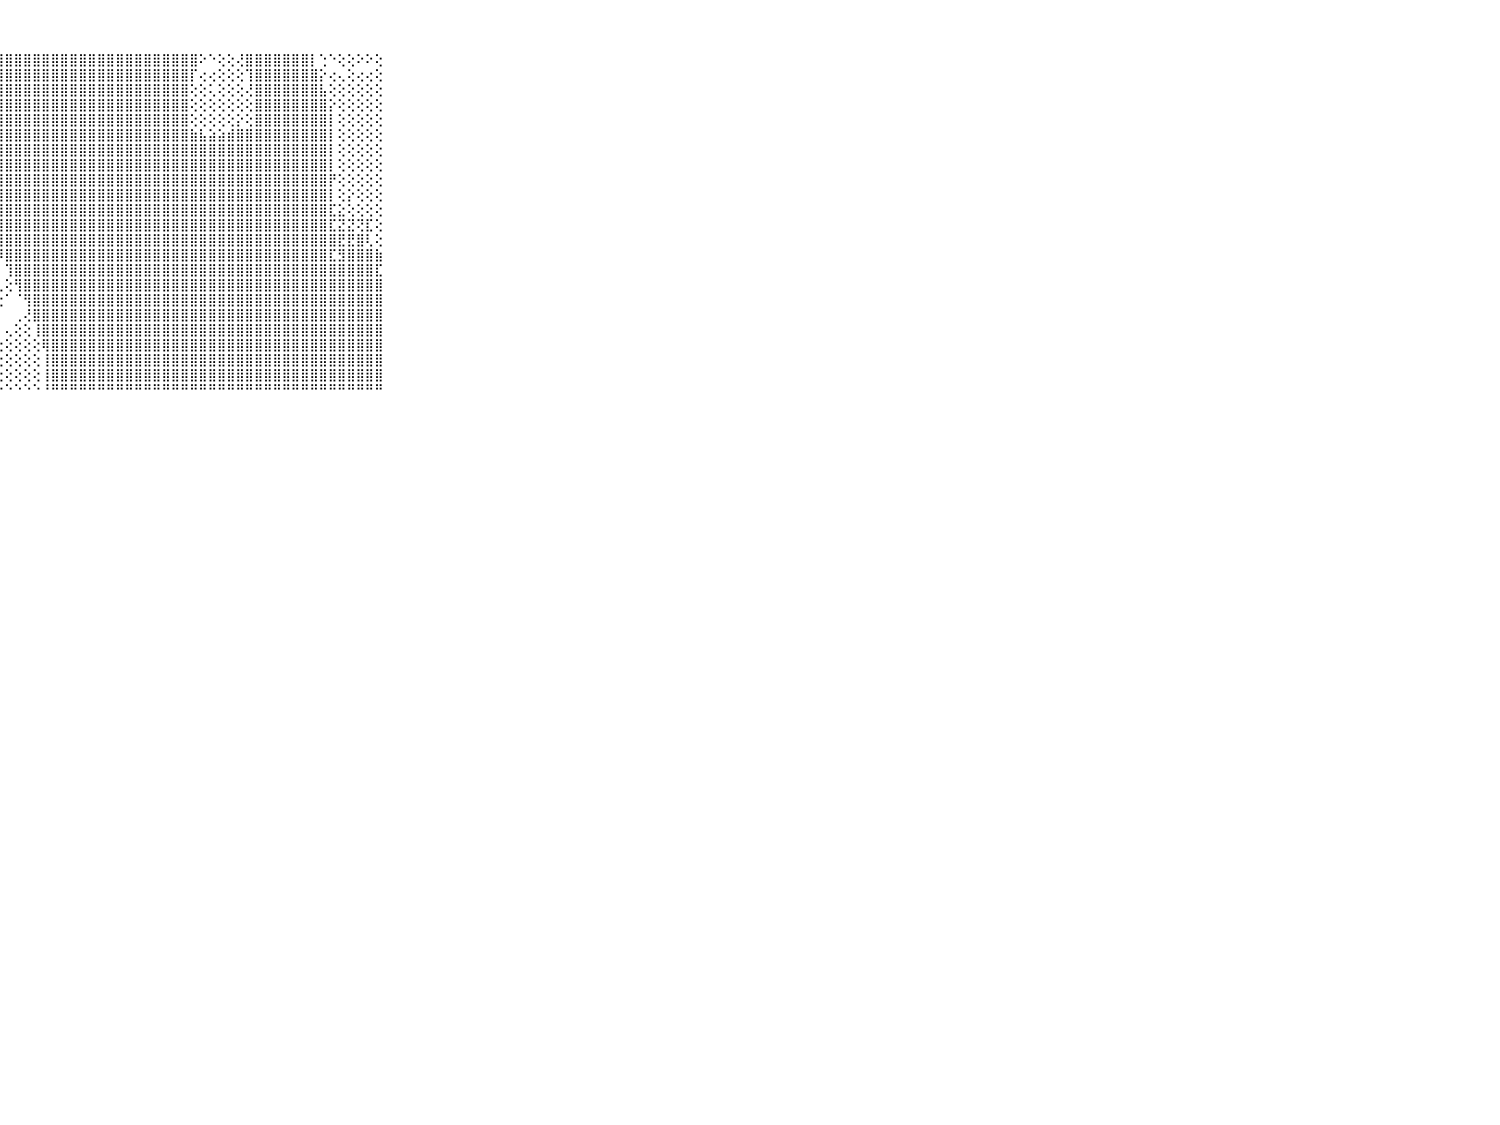

⠀⠀⠀⠀⠀⠀⠀⠀⠀⠀⠀⣿⣿⣿⣿⣿⣿⣿⣿⣿⣿⣿⣿⣿⣿⣿⣿⣿⣿⣿⣿⣿⣿⣿⣿⣿⣿⣿⣿⣿⣿⣿⣿⣿⣿⣿⣿⣿⣿⠕⠑⢕⢕⢜⣿⣿⣿⣿⣿⣿⣿⡇⢑⠑⢕⢕⠕⠕⢕⠀⠀⠀⠀⠀⠀⠀⠀⠀⠀⠀⠀
⠀⠀⠀⠀⠀⠀⠀⠀⠀⠀⠀⣿⣿⣿⣿⢿⣿⣿⡿⢿⣿⣿⣿⣿⣿⣿⣿⣿⣿⣿⣿⣿⣿⣿⣿⣿⣿⣿⣿⣿⣿⣿⣿⣿⣿⣿⣿⣿⡏⢔⢔⢕⢕⢕⢹⣿⣿⣿⣿⣿⣿⣿⡕⢔⢄⢕⢔⢔⢕⠀⠀⠀⠀⠀⠀⠀⠀⠀⠀⠀⠀
⠀⠀⠀⠀⠀⠀⠀⠀⠀⠀⠀⢅⣅⣍⣅⣱⣜⣷⣷⣾⣾⣿⣿⣿⣿⣿⣿⣿⣿⣿⣿⣿⣿⣿⣿⣿⣿⣿⣿⣿⣿⣿⣿⣿⣿⣿⣿⣿⢕⢕⢅⢕⢕⢕⢜⣿⣿⣿⣿⣿⣿⣿⣧⢕⢕⢕⢕⢕⢕⠀⠀⠀⠀⠀⠀⠀⠀⠀⠀⠀⠀
⠀⠀⠀⠀⠀⠀⠀⠀⠀⠀⠀⢟⢝⢕⢝⡻⣿⡿⢿⢻⣿⣿⣿⣿⣿⣿⣿⣿⣿⣿⣿⣿⣿⣿⣿⣿⣿⣿⣿⣿⣿⣿⣿⣿⣿⣿⣿⣿⢕⢕⢕⢕⢕⢕⢕⣿⣿⣿⣿⣿⣿⣿⣿⡕⢕⢕⢕⢕⢕⠀⠀⠀⠀⠀⠀⠀⠀⠀⠀⠀⠀
⠀⠀⠀⠀⠀⠀⠀⠀⠀⠀⠀⢕⢕⢕⢷⢏⣝⣱⣼⣧⣽⣽⣿⣿⣿⣿⣿⣿⣿⣿⣿⣿⣿⣿⣿⣿⣿⣿⣿⣿⣿⣿⣿⣿⣿⣿⣿⣿⢕⢕⢕⢕⢕⡕⢕⣿⣿⣿⣿⣿⣿⣿⣿⡇⢕⢕⢕⢕⢕⠀⠀⠀⠀⠀⠀⠀⠀⠀⠀⠀⠀
⠀⠀⠀⠀⠀⠀⠀⠀⠀⠀⠀⢕⣱⣵⣿⣿⣿⣿⣿⣿⣿⣿⣟⣿⣿⣿⣿⣿⣿⣿⣿⣿⣿⣿⣿⣿⣿⣿⣿⣿⣿⣿⣿⣿⣿⣿⣿⣿⣷⣧⣵⣵⣾⣿⣿⣿⣿⣿⣿⣿⣿⣿⣿⡇⢕⢕⢕⢕⢕⠀⠀⠀⠀⠀⠀⠀⠀⠀⠀⠀⠀
⠀⠀⠀⠀⠀⠀⠀⠀⠀⠀⠀⣿⣿⣿⣿⣿⣿⣿⣿⣿⣿⣿⣿⣿⣿⣿⣿⣿⣿⣿⣿⣿⣿⣿⣿⣿⣿⣿⣿⣿⣿⣿⣿⣿⣿⣿⣿⣿⣿⣿⣿⣿⣿⣿⣿⣿⣿⣿⣿⣿⣿⣿⣿⡇⢕⢕⢕⢕⢕⠀⠀⠀⠀⠀⠀⠀⠀⠀⠀⠀⠀
⠀⠀⠀⠀⠀⠀⠀⠀⠀⠀⠀⣿⣿⣿⣿⣿⣿⣿⣿⣿⣿⣿⣿⣿⣿⣿⣿⣿⣿⣿⣿⣿⣿⣿⣿⣿⣿⣿⣿⣿⣿⣿⣿⣿⣿⣿⣿⣿⣿⣿⣿⣿⣿⣿⣿⣿⣿⣿⣿⣿⣿⣿⣿⡇⢕⢕⢕⢕⢕⠀⠀⠀⠀⠀⠀⠀⠀⠀⠀⠀⠀
⠀⠀⠀⠀⠀⠀⠀⠀⠀⠀⠀⣿⣿⣿⣿⣿⣿⣿⣿⣿⣿⣿⣿⣿⣿⣿⣿⣿⣿⣿⣿⣿⣿⣿⣿⣿⣿⣿⣿⣿⣿⣿⣿⣿⣿⣿⣿⣿⣿⣿⣿⣿⣿⣿⣿⣿⣿⣿⣿⣿⣿⣿⣿⡟⢕⢕⢕⢕⢕⠀⠀⠀⠀⠀⠀⠀⠀⠀⠀⠀⠀
⠀⠀⠀⠀⠀⠀⠀⠀⠀⠀⠀⣿⣿⣿⣿⣿⣿⣿⣿⣿⣿⣿⣿⣿⣿⣿⣿⣿⣿⣿⣿⣿⣿⣿⣿⣿⣿⣿⣿⣿⣿⣿⣿⣿⣿⣿⣿⣿⣿⣿⣿⣿⣿⣿⣿⣿⣿⣿⣿⣿⣿⣿⣿⡇⢕⡕⢕⢕⢕⠀⠀⠀⠀⠀⠀⠀⠀⠀⠀⠀⠀
⠀⠀⠀⠀⠀⠀⠀⠀⠀⠀⠀⣿⣿⣿⣿⣿⣿⣿⣿⣿⣿⣿⣿⣿⣿⣿⣿⣿⣿⣿⣿⣿⣿⣿⣿⣿⣿⣿⣿⣿⣿⣿⣿⣿⣿⣿⣿⣿⣿⣿⣿⣿⣿⣿⣿⣿⣿⣿⣿⣿⣿⣿⣿⣏⣕⢕⢕⢕⢕⠀⠀⠀⠀⠀⠀⠀⠀⠀⠀⠀⠀
⠀⠀⠀⠀⠀⠀⠀⠀⠀⠀⠀⣿⣿⣿⣿⣿⣿⣽⣿⣿⣿⣿⣿⣿⣿⣿⣿⣿⣿⣿⣿⣿⣿⣿⣿⣿⣿⣿⣿⣿⣿⣿⣿⣿⣿⣿⣿⣿⣿⣿⣿⣿⣿⣿⣿⣿⣿⣿⣿⣿⣿⣿⣿⣏⣝⣝⢝⣏⢕⠀⠀⠀⠀⠀⠀⠀⠀⠀⠀⠀⠀
⠀⠀⠀⠀⠀⠀⠀⠀⠀⠀⠀⣿⣿⣿⣿⣿⣿⣿⣿⣿⣟⣻⣿⣿⣿⣿⣿⣿⣿⣿⣿⣿⣿⣿⣿⣿⣿⣿⣿⣿⣿⣿⣿⣿⣿⣿⣿⣿⣿⣿⣿⣿⣿⣿⣿⣿⣿⣿⣿⣿⣿⣿⣿⣿⣟⣟⣿⢇⢕⠀⠀⠀⠀⠀⠀⠀⠀⠀⠀⠀⠀
⠀⠀⠀⠀⠀⠀⠀⠀⠀⠀⠀⣿⣿⣿⣿⣟⡿⢟⣟⣽⣾⣿⣿⣿⣿⣿⣿⡿⣿⣿⣿⣿⣿⣿⣿⣿⣿⣿⣿⣿⣿⣿⣿⣿⣿⣿⣿⣿⣿⣿⣿⣿⣿⣿⣿⣿⣿⣿⣿⣿⣿⣿⣿⣏⣻⣿⣿⣿⣷⠀⠀⠀⠀⠀⠀⠀⠀⠀⠀⠀⠀
⠀⠀⠀⠀⠀⠀⠀⠀⠀⠀⠀⣿⣿⣿⣿⣿⣿⣿⣿⣿⣿⣿⣿⣿⣿⣿⣿⡇⢹⣿⣿⣿⣿⣿⣿⣿⣿⣿⣿⣿⣿⣿⣿⣿⣿⣿⣿⣿⣿⣿⣿⣿⣿⣿⣿⣿⣿⣿⣿⣿⣿⣿⣿⣿⣿⣿⣿⣿⣏⠀⠀⠀⠀⠀⠀⠀⠀⠀⠀⠀⠀
⠀⠀⠀⠀⠀⠀⠀⠀⠀⠀⠀⣿⣿⣿⣿⢻⣿⣿⣿⣿⣿⣿⣿⣿⣿⣿⣿⢇⢕⢻⣿⣿⣿⣿⣿⣿⣿⣿⣿⣿⣿⣿⣿⣿⣿⣿⣿⣿⣿⣿⣿⣿⣿⣿⣿⣿⣿⣿⣿⣿⣿⣿⣿⣿⣿⣿⣿⣿⣿⠀⠀⠀⠀⠀⠀⠀⠀⠀⠀⠀⠀
⠀⠀⠀⠀⠀⠀⠀⠀⠀⠀⠀⣿⣿⣿⣿⡕⢝⢻⣿⣿⡿⢿⢏⢝⣿⣿⡿⢕⠁⠈⢻⣿⣿⣿⣿⣿⣿⣿⣿⣿⣿⣿⣿⣿⣿⣿⣿⣿⣿⣿⣿⣿⣿⣿⣿⣿⣿⣿⣿⣿⣿⣿⣿⣿⣿⣿⣿⣿⣿⠀⠀⠀⠀⠀⠀⠀⠀⠀⠀⠀⠀
⠀⠀⠀⠀⠀⠀⠀⠀⠀⠀⠀⣿⣿⣿⣿⣿⡕⠕⠁⠈⠑⠑⠙⠑⠑⠙⠁⠀⠀⢀⢜⣿⣿⣿⣿⣿⣿⣿⣿⣿⣿⣿⣿⣿⣿⣿⣿⣿⣿⣿⣿⣿⣿⣿⣿⣿⣿⣿⣿⣿⣿⣿⣿⣿⣿⣿⣿⣿⣿⠀⠀⠀⠀⠀⠀⠀⠀⠀⠀⠀⠀
⠀⠀⠀⠀⠀⠀⠀⠀⠀⠀⠀⣿⣿⣿⣿⣿⣿⡕⢄⢀⢀⠀⠀⠀⠀⠀⠀⠀⢄⢕⢕⢸⣿⣿⣿⣿⣿⣿⣿⣿⣿⣿⣿⣿⣿⣿⣿⣿⣿⣿⣿⣿⣿⣿⣿⣿⣿⣿⣿⣿⣿⣿⣿⣿⣿⣿⣿⣿⣿⠀⠀⠀⠀⠀⠀⠀⠀⠀⠀⠀⠀
⠀⠀⠀⠀⠀⠀⠀⠀⠀⠀⠀⣿⣿⣿⣿⣿⣿⣿⢄⢕⢕⢁⢁⢀⠀⢔⢐⢔⢕⢕⢕⢕⢿⣿⣿⣿⣿⣿⣿⣿⣿⣿⣿⣿⣿⣿⣿⣿⣿⣿⣿⣿⣿⣿⣿⣿⣿⣿⣿⣿⣿⣿⣿⣿⣿⣿⣿⣿⣿⠀⠀⠀⠀⠀⠀⠀⠀⠀⠀⠀⠀
⠀⠀⠀⠀⠀⠀⠀⠀⠀⠀⠀⣿⣿⣿⣿⣿⣿⣿⣵⣕⢕⢕⢕⢕⢕⢕⢕⢕⢕⢕⢕⢕⢸⣿⣿⣿⣿⣿⣿⣿⣿⣿⣿⣿⣿⣿⣿⣿⣿⣿⣿⣿⣿⣿⣿⣿⣿⣿⣿⣿⣿⣿⣿⣿⣿⣿⣿⣿⣿⠀⠀⠀⠀⠀⠀⠀⠀⠀⠀⠀⠀
⠀⠀⠀⠀⠀⠀⠀⠀⠀⠀⠀⣿⣿⣿⣿⣿⣿⣿⣿⣿⣷⣕⡕⢕⢕⢕⢕⢕⢕⢕⢕⢕⢸⣿⣿⣿⣿⣿⣿⣿⣿⣿⣿⣿⣿⣿⣿⣿⣿⣿⣿⣿⣿⣿⣿⣿⣿⣿⣿⣿⣿⣿⣿⣿⣿⣿⣿⣿⣿⠀⠀⠀⠀⠀⠀⠀⠀⠀⠀⠀⠀
⠀⠀⠀⠀⠀⠀⠀⠀⠀⠀⠀⠛⠛⠛⠛⠛⠛⠛⠛⠛⠛⠛⠛⠛⠓⠑⠑⠑⠑⠑⠑⠑⠘⠛⠛⠛⠛⠛⠛⠛⠛⠛⠛⠛⠛⠛⠛⠛⠛⠛⠛⠛⠛⠛⠛⠛⠛⠛⠛⠛⠛⠛⠛⠛⠛⠛⠛⠛⠛⠀⠀⠀⠀⠀⠀⠀⠀⠀⠀⠀⠀